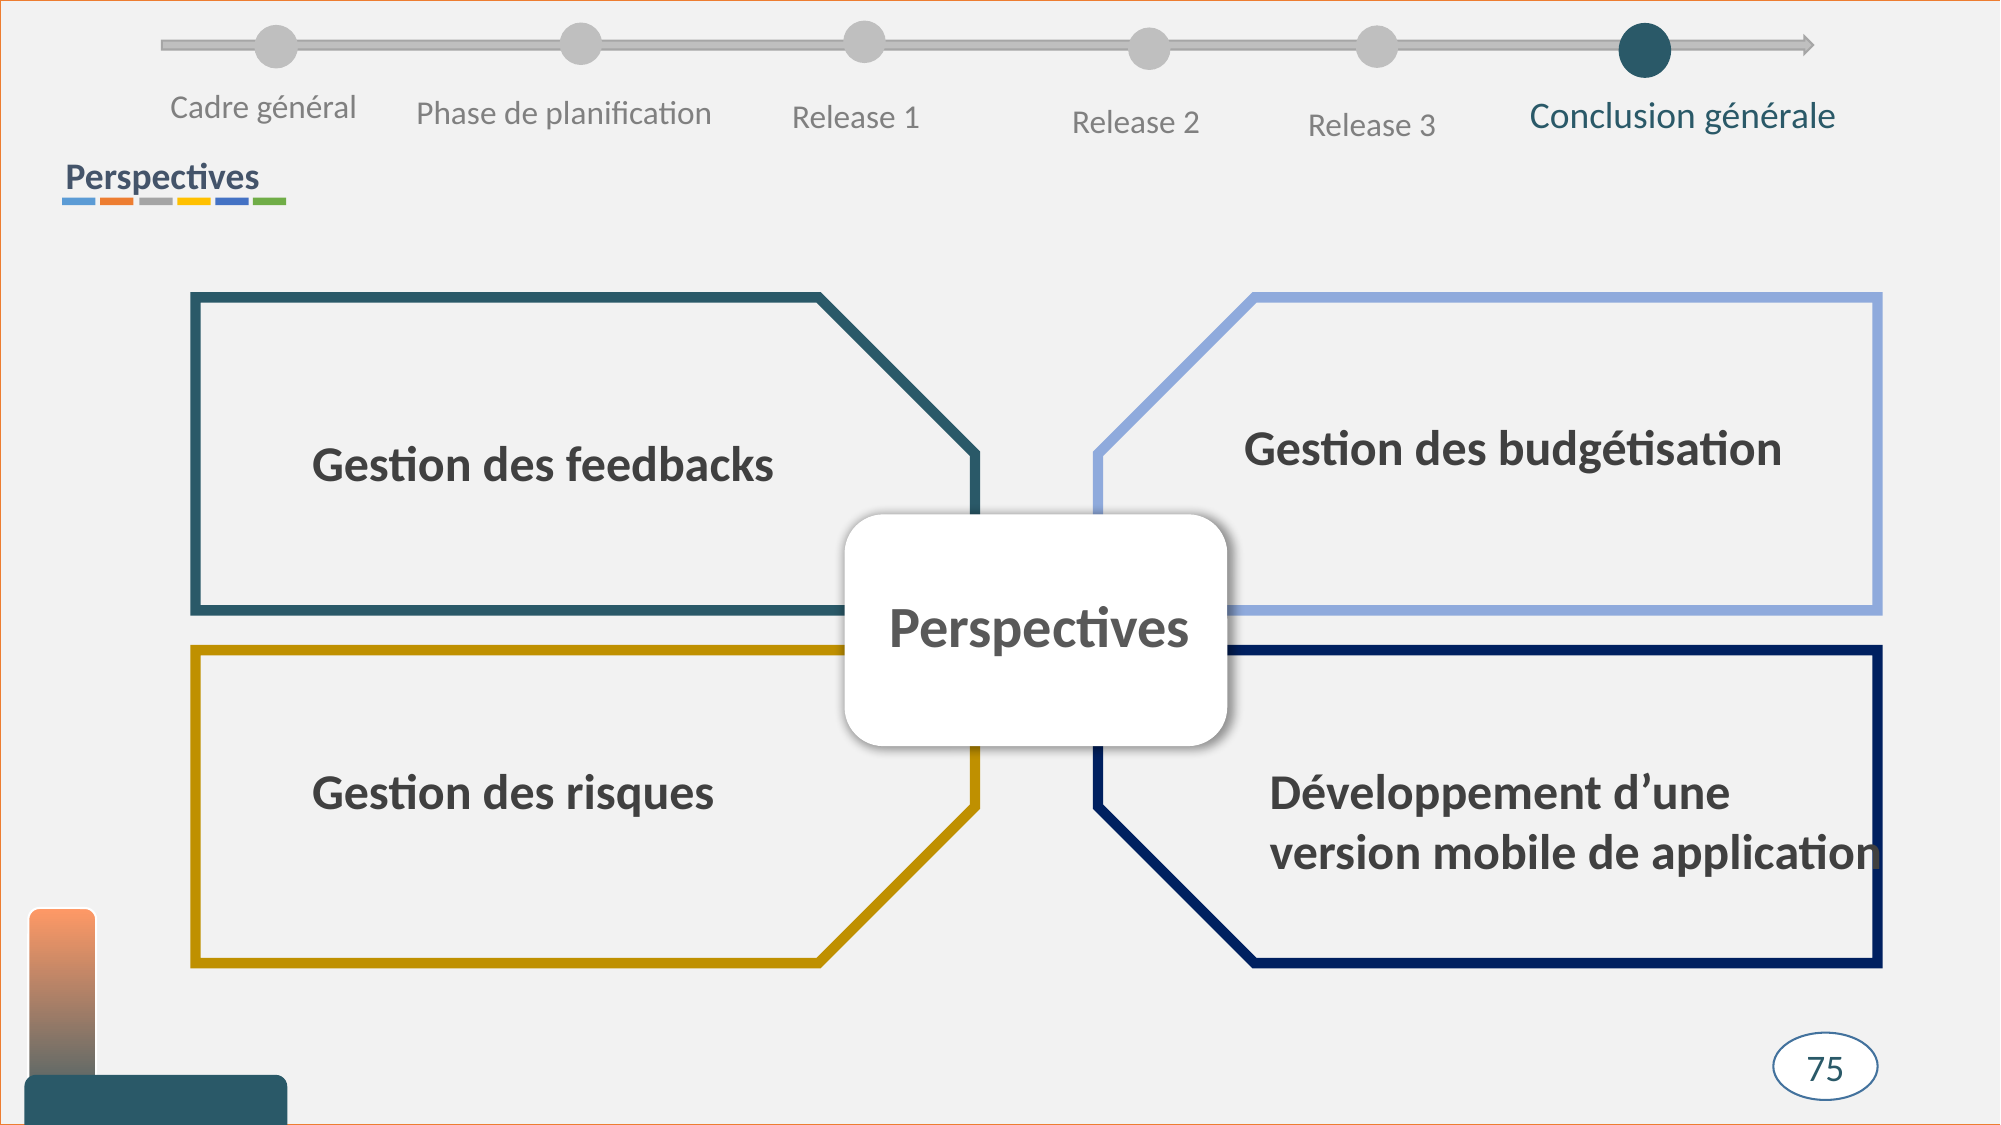

Cadre général
Phase de planification

Conclusion générale

Release 1
Release 2
       Release 3
Perspectives

Gestion des budgétisation
Gestion des feedbacks

Perspectives

Gestion des risques
Développement d’une version mobile de application

75